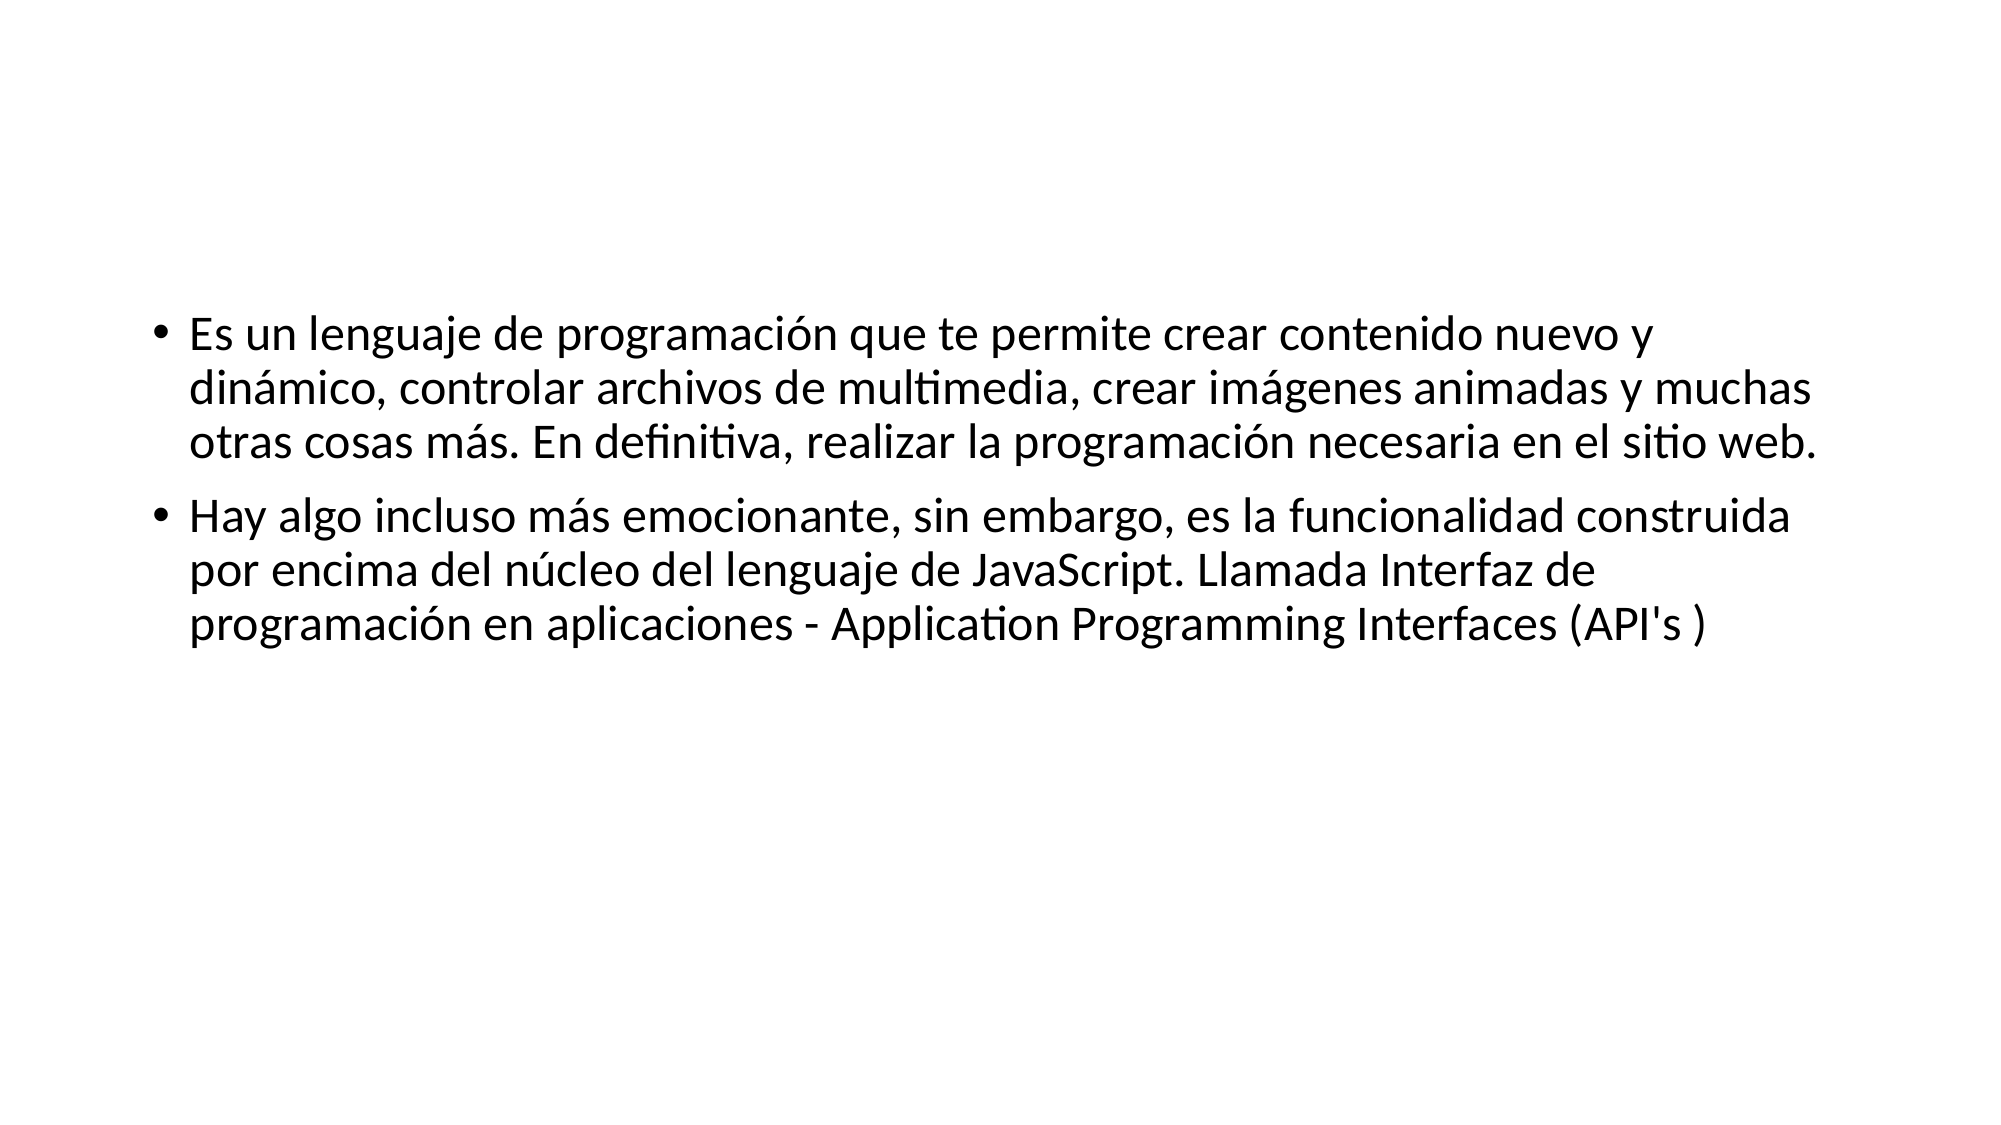

#
Es un lenguaje de programación que te permite crear contenido nuevo y dinámico, controlar archivos de multimedia, crear imágenes animadas y muchas otras cosas más. En definitiva, realizar la programación necesaria en el sitio web.
Hay algo incluso más emocionante, sin embargo, es la funcionalidad construida por encima del núcleo del lenguaje de JavaScript. Llamada Interfaz de programación en aplicaciones - Application Programming Interfaces (API's )